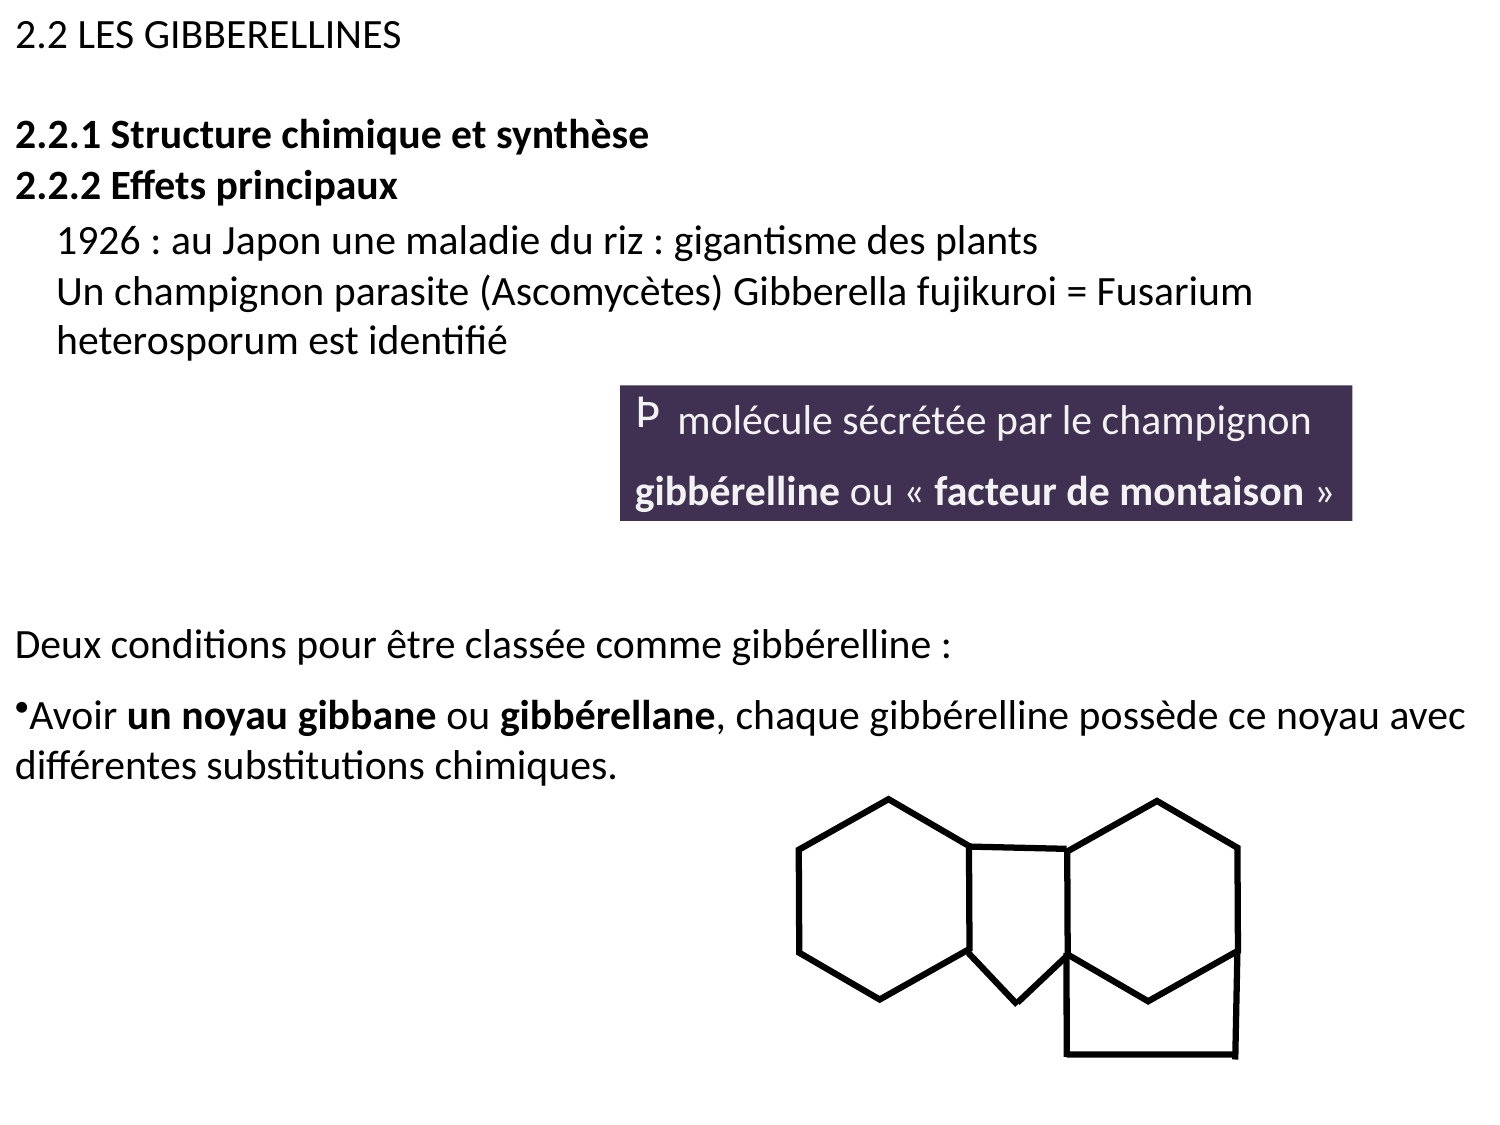

2.2 LES GIBBERELLINES

2.2.1 Structure chimique et synthèse
2.2.2 Effets principaux

2.2.1 Structure chimique et synthèse

1926 : au Japon une maladie du riz : gigantisme des plants
Un champignon parasite (Ascomycètes) Gibberella fujikuroi = Fusarium heterosporum est identifié
 molécule sécrétée par le champignon
gibbérelline ou « facteur de montaison »
Deux conditions pour être classée comme gibbérelline :
Avoir un noyau gibbane ou gibbérellane, chaque gibbérelline possède ce noyau avec différentes substitutions chimiques.